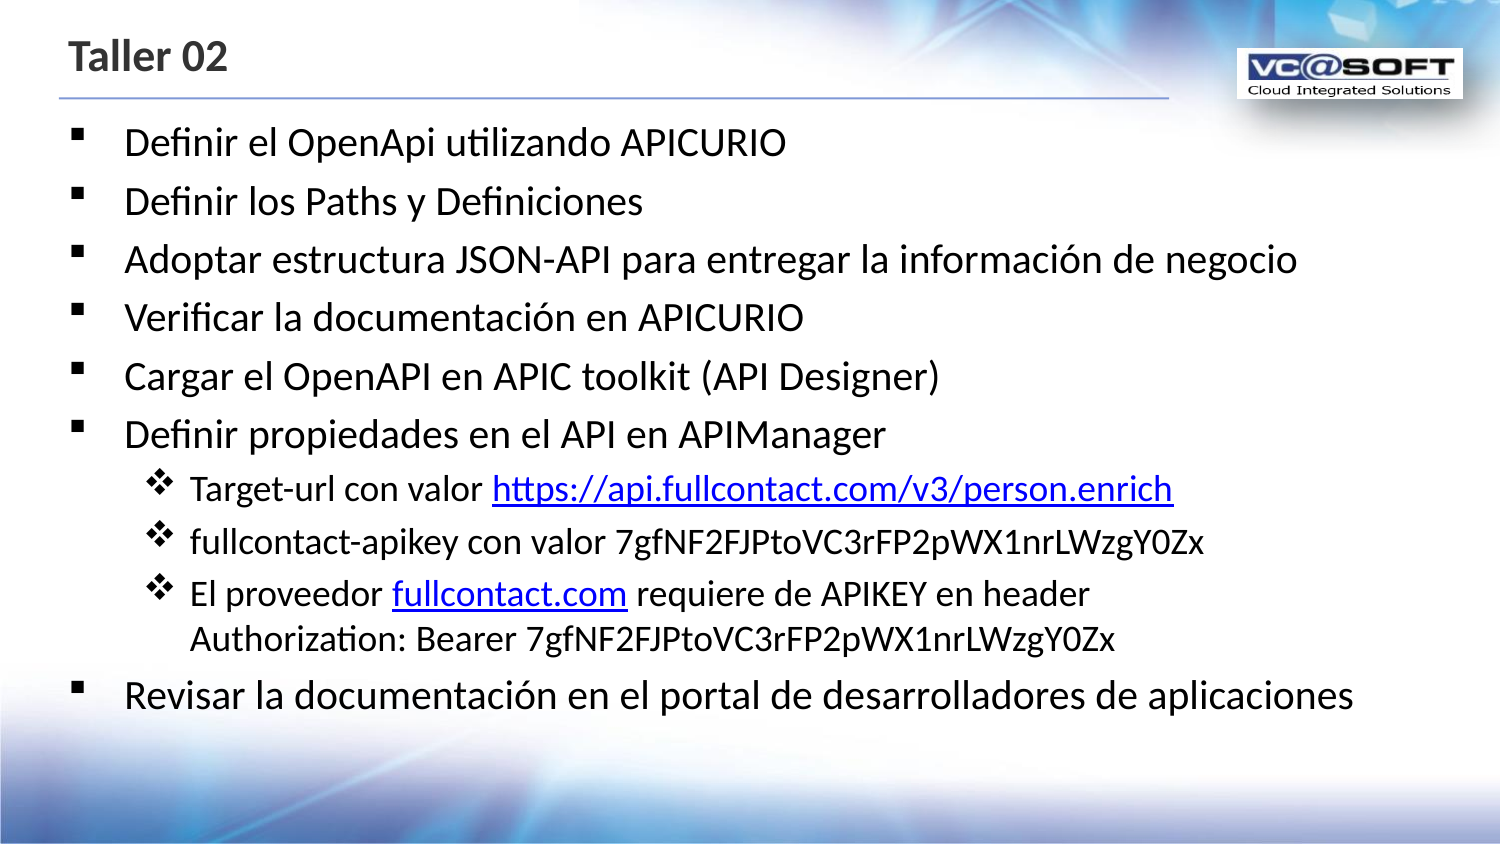

# Taller 02
Definir el OpenApi utilizando APICURIO
Definir los Paths y Definiciones
Adoptar estructura JSON-API para entregar la información de negocio
Verificar la documentación en APICURIO
Cargar el OpenAPI en APIC toolkit (API Designer)
Definir propiedades en el API en APIManager
Target-url con valor https://api.fullcontact.com/v3/person.enrich
fullcontact-apikey con valor 7gfNF2FJPtoVC3rFP2pWX1nrLWzgY0Zx
El proveedor fullcontact.com requiere de APIKEY en header Authorization: Bearer 7gfNF2FJPtoVC3rFP2pWX1nrLWzgY0Zx
Revisar la documentación en el portal de desarrolladores de aplicaciones